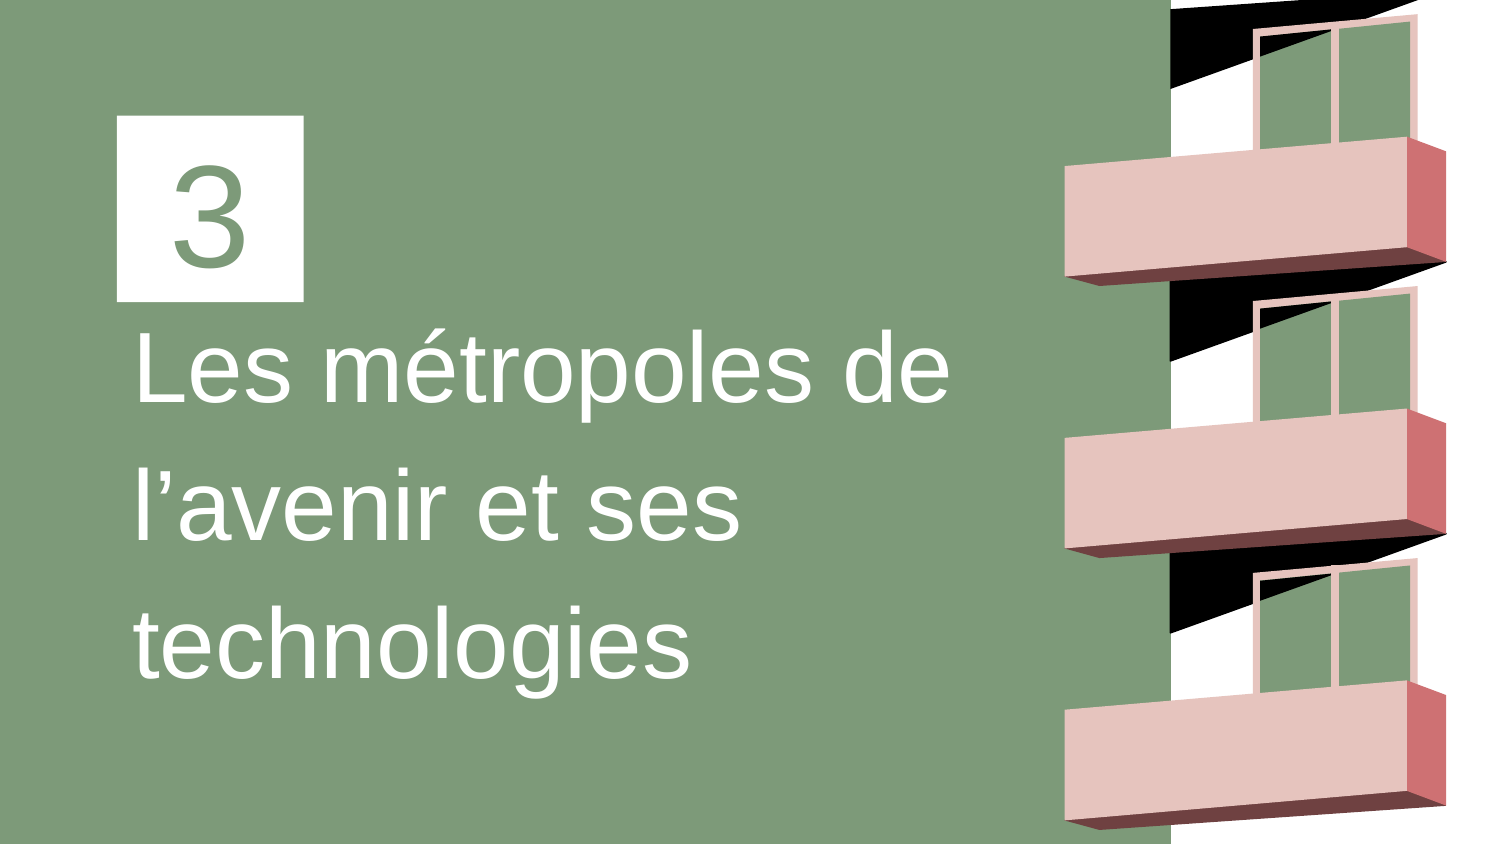

3
# Les métropoles de l’avenir et ses technologies